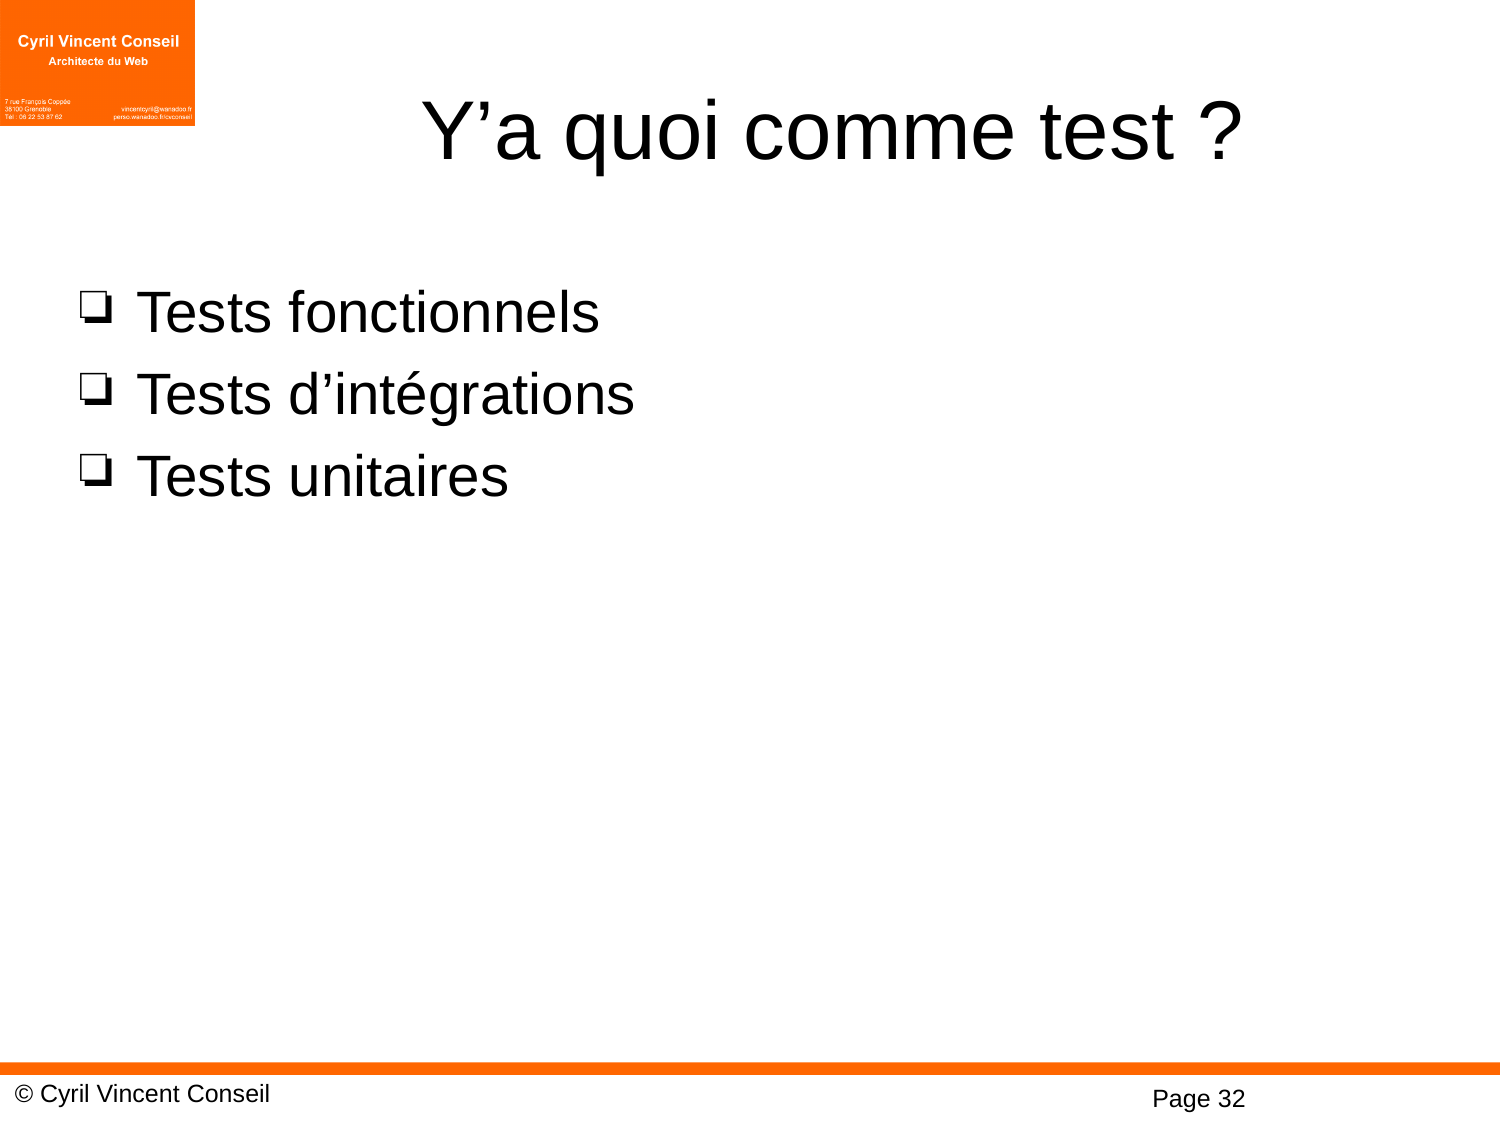

# Y’a quoi comme test ?
Tests fonctionnels
Tests d’intégrations
Tests unitaires